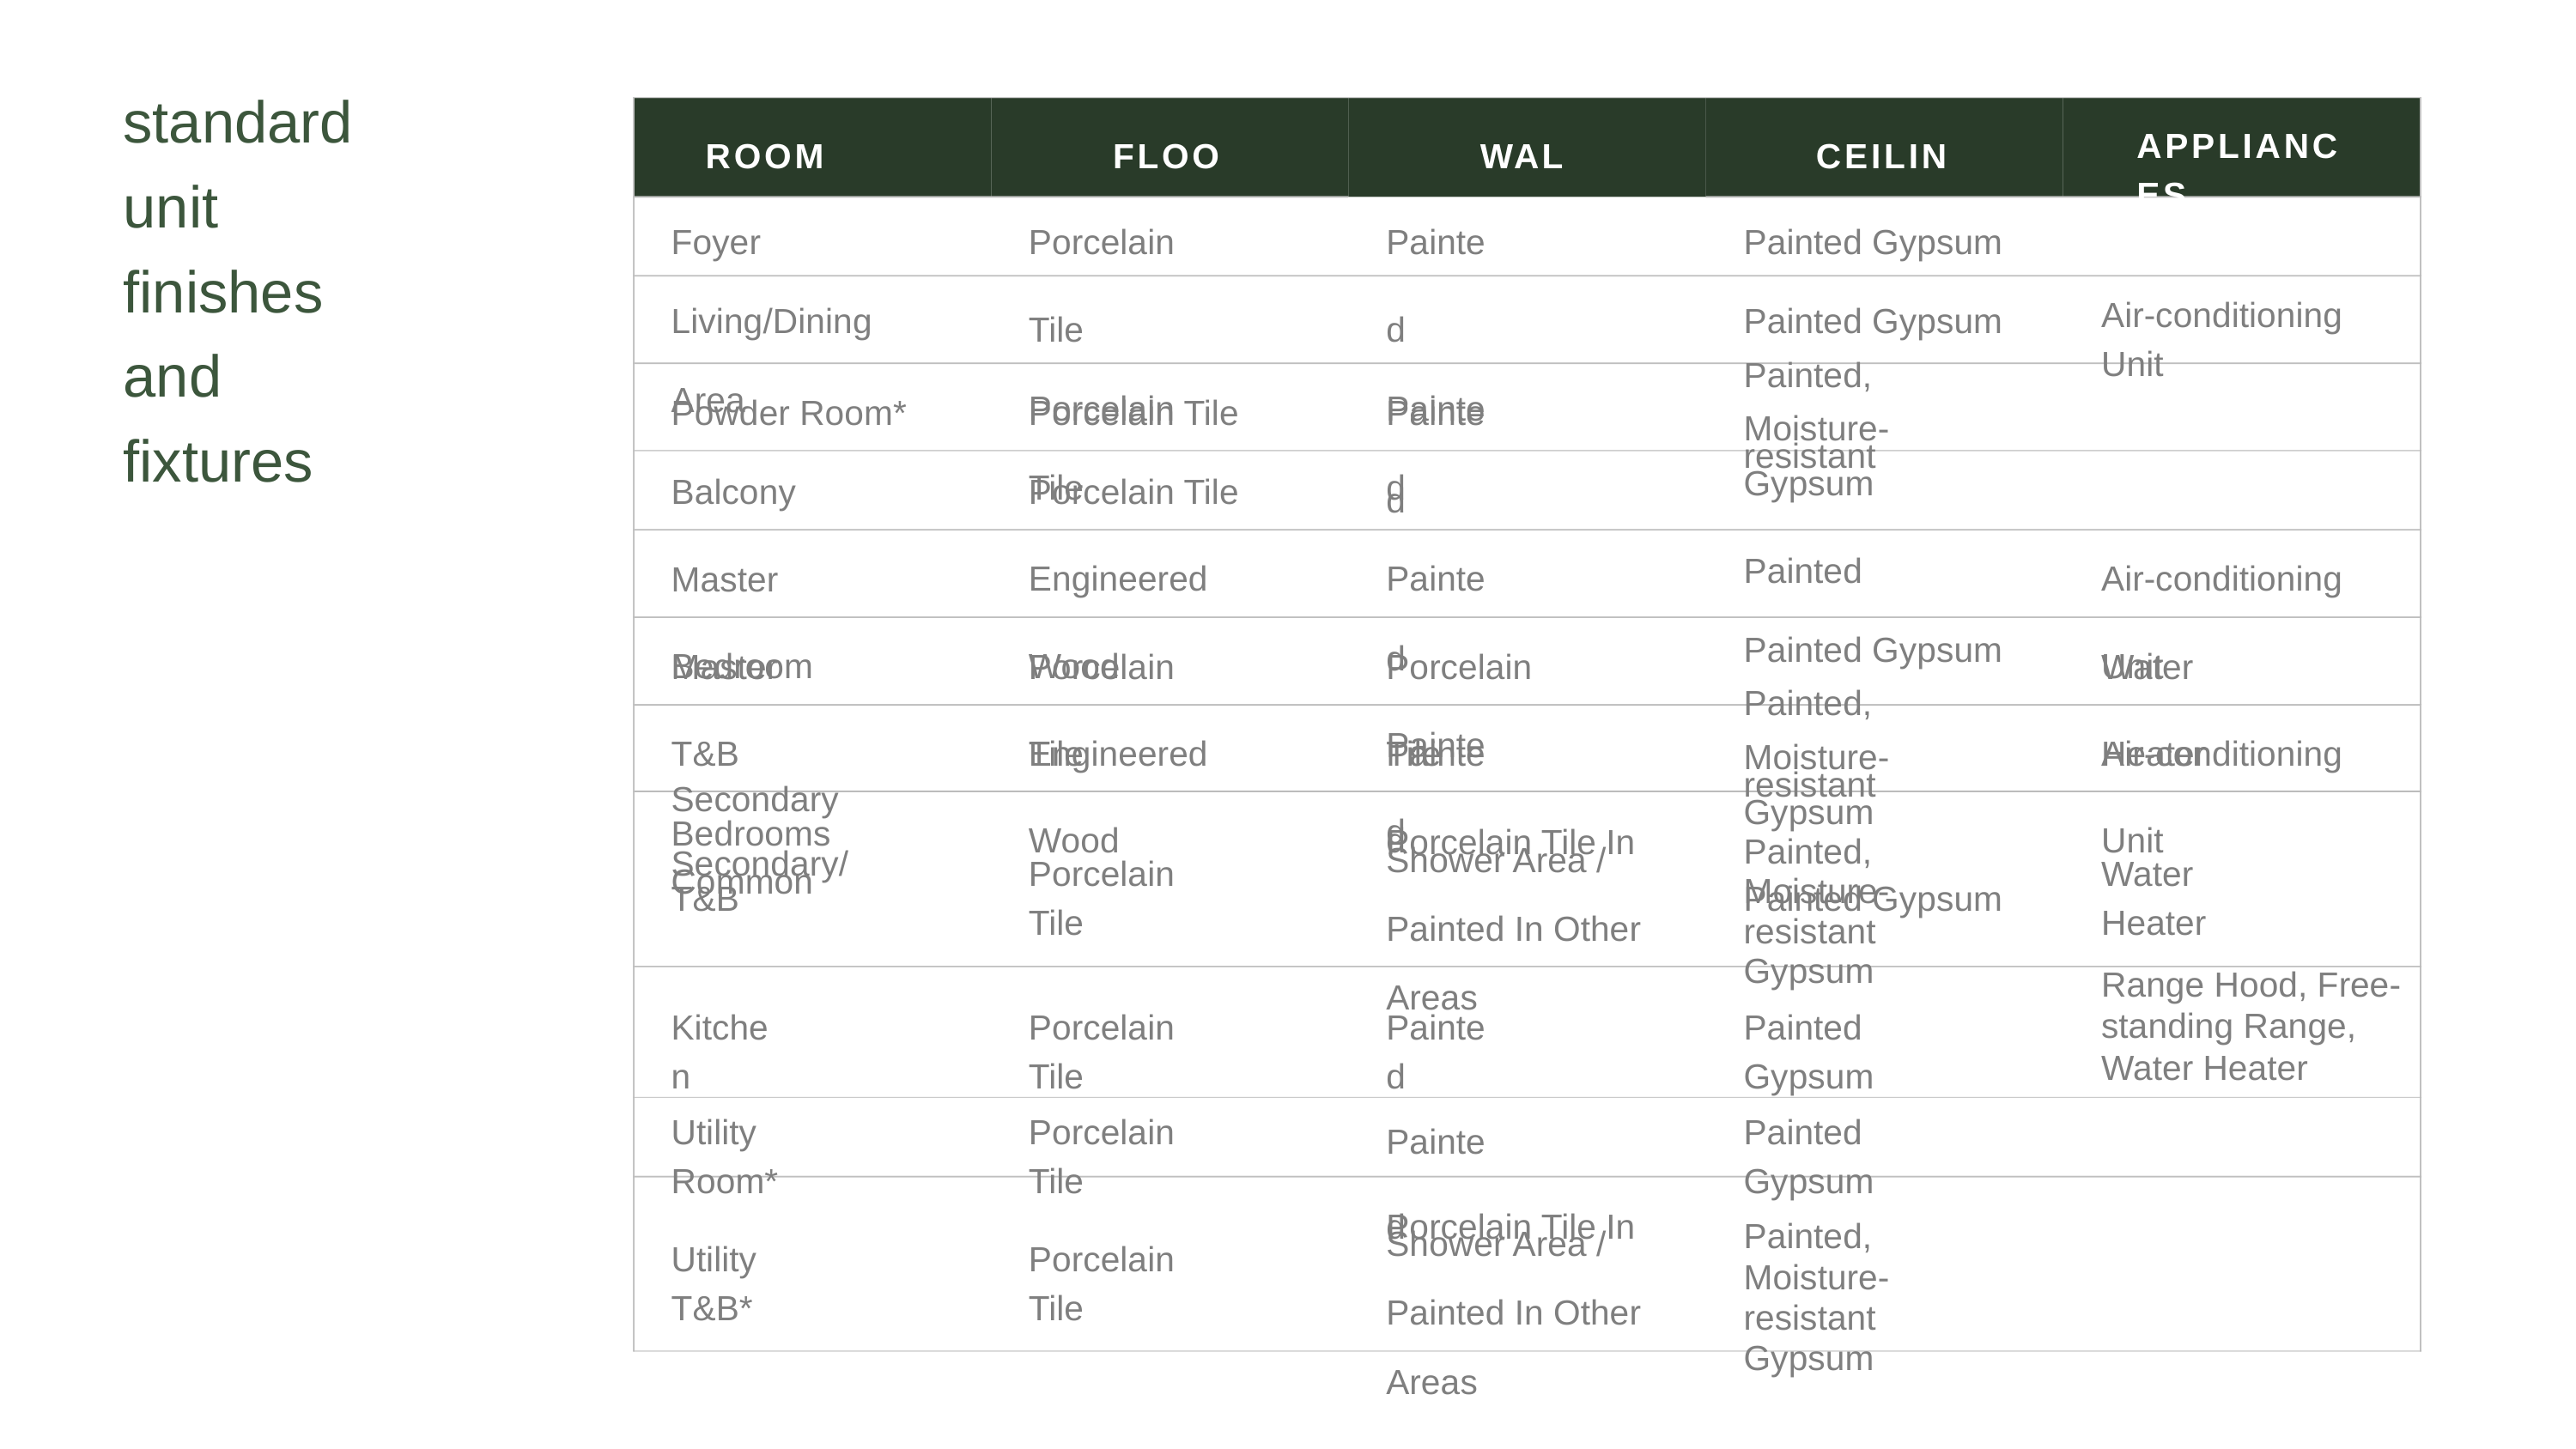

standard unit finishes and fixtures

ROOM AREA
FLOOR
WALL
CEILING
APPLIANCES
Foyer
Living/Dining Area
Porcelain Tile
Porcelain Tile
Painted
Painted
Painted Gypsum
Painted Gypsum
Painted, Moisture-
resistant Gypsum
Painted
Painted Gypsum
Painted, Moisture-
resistant Gypsum
Painted Gypsum
Air-conditioning Unit
Powder Room*
Balcony
Master Bedroom
Porcelain Tile
Porcelain Tile
Engineered Wood
Painted
Painted
Painted
Air-conditioning Unit
Master T&B
Secondary
Bedrooms
Porcelain Tile
Porcelain Tile
Water Heater
Engineered Wood
Painted
Air-conditioning Unit
Porcelain Tile In
Shower Area /
Painted In Other Areas
Secondary/
Common T&B
Painted, Moisture- resistant Gypsum
Porcelain Tile
Water Heater
Range Hood, Free-standing Range, Water Heater
Kitchen
Porcelain Tile
Painted
Painted Gypsum
Painted
Utility Room*
Porcelain Tile
Painted Gypsum
Porcelain Tile In
Shower Area /
Painted In Other Areas
Painted, Moisture- resistant Gypsum
Utility T&B*
Porcelain Tile